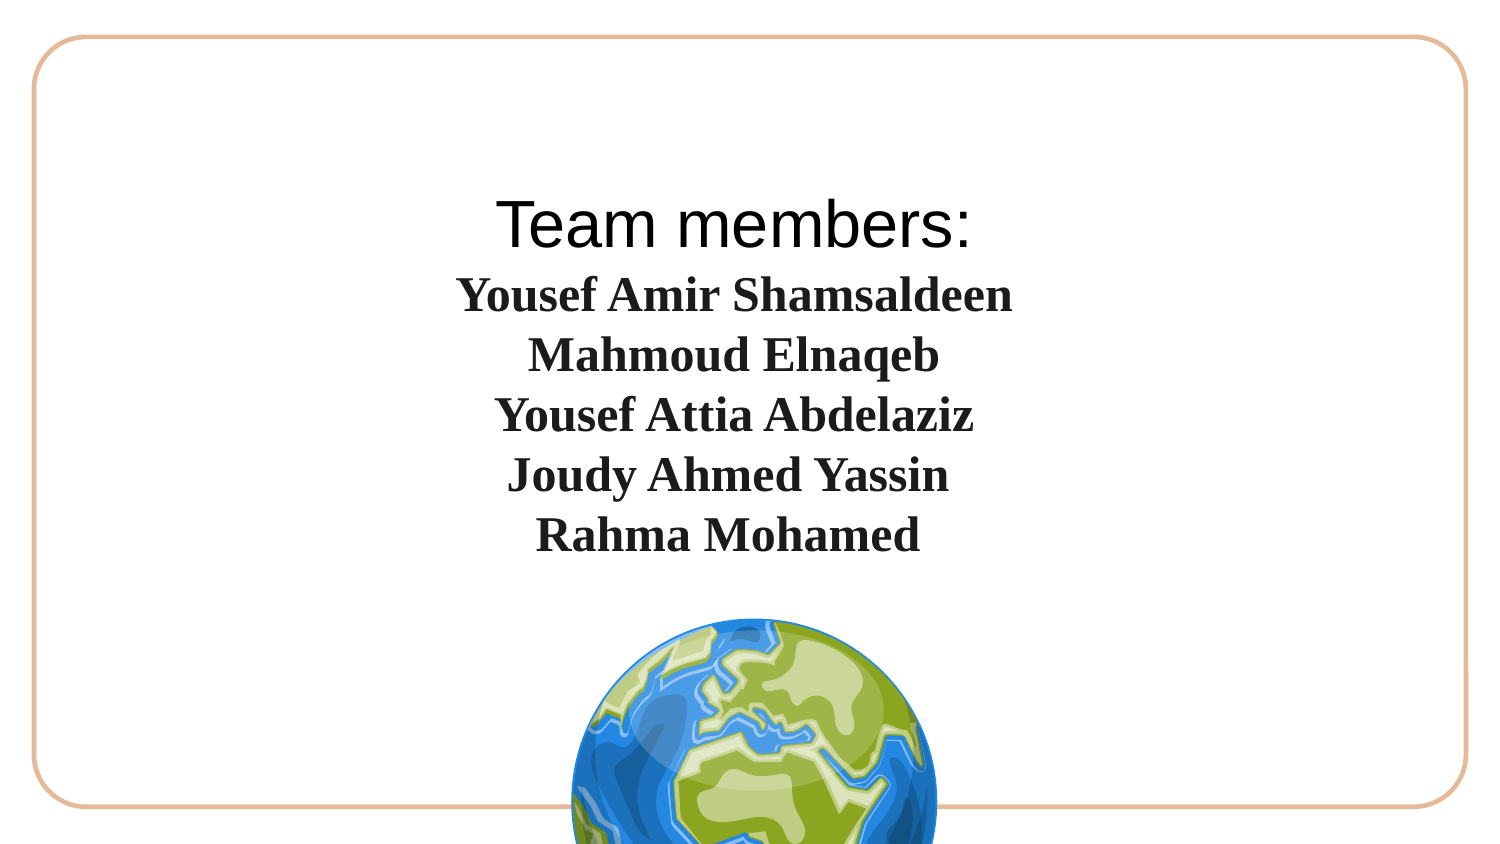

# Thank you!
Team members:
Yousef Amir Shamsaldeen
Mahmoud Elnaqeb
Yousef Attia Abdelaziz
Joudy Ahmed Yassin
Rahma Mohamed